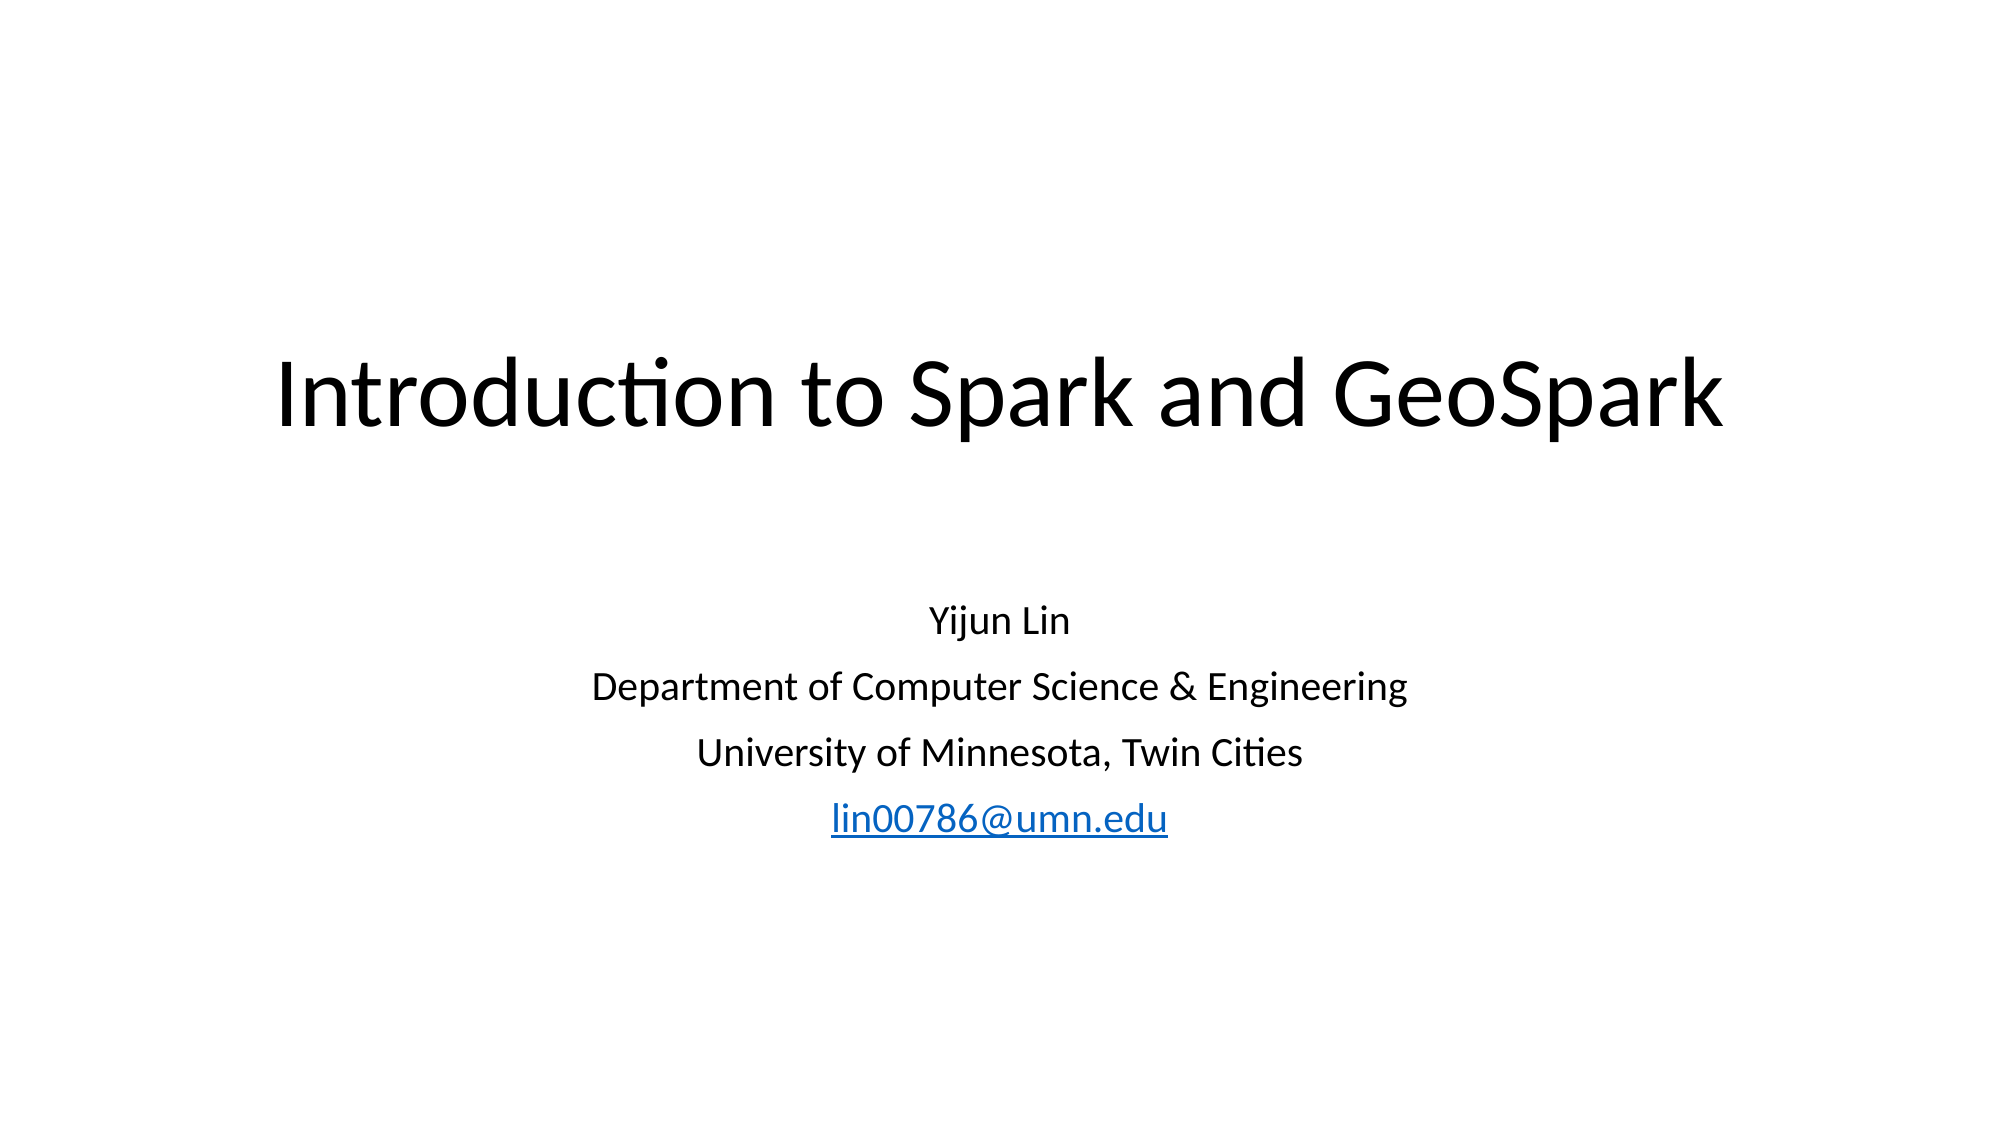

# Introduction to Spark and GeoSpark
Yijun Lin
Department of Computer Science & Engineering
University of Minnesota, Twin Cities
lin00786@umn.edu